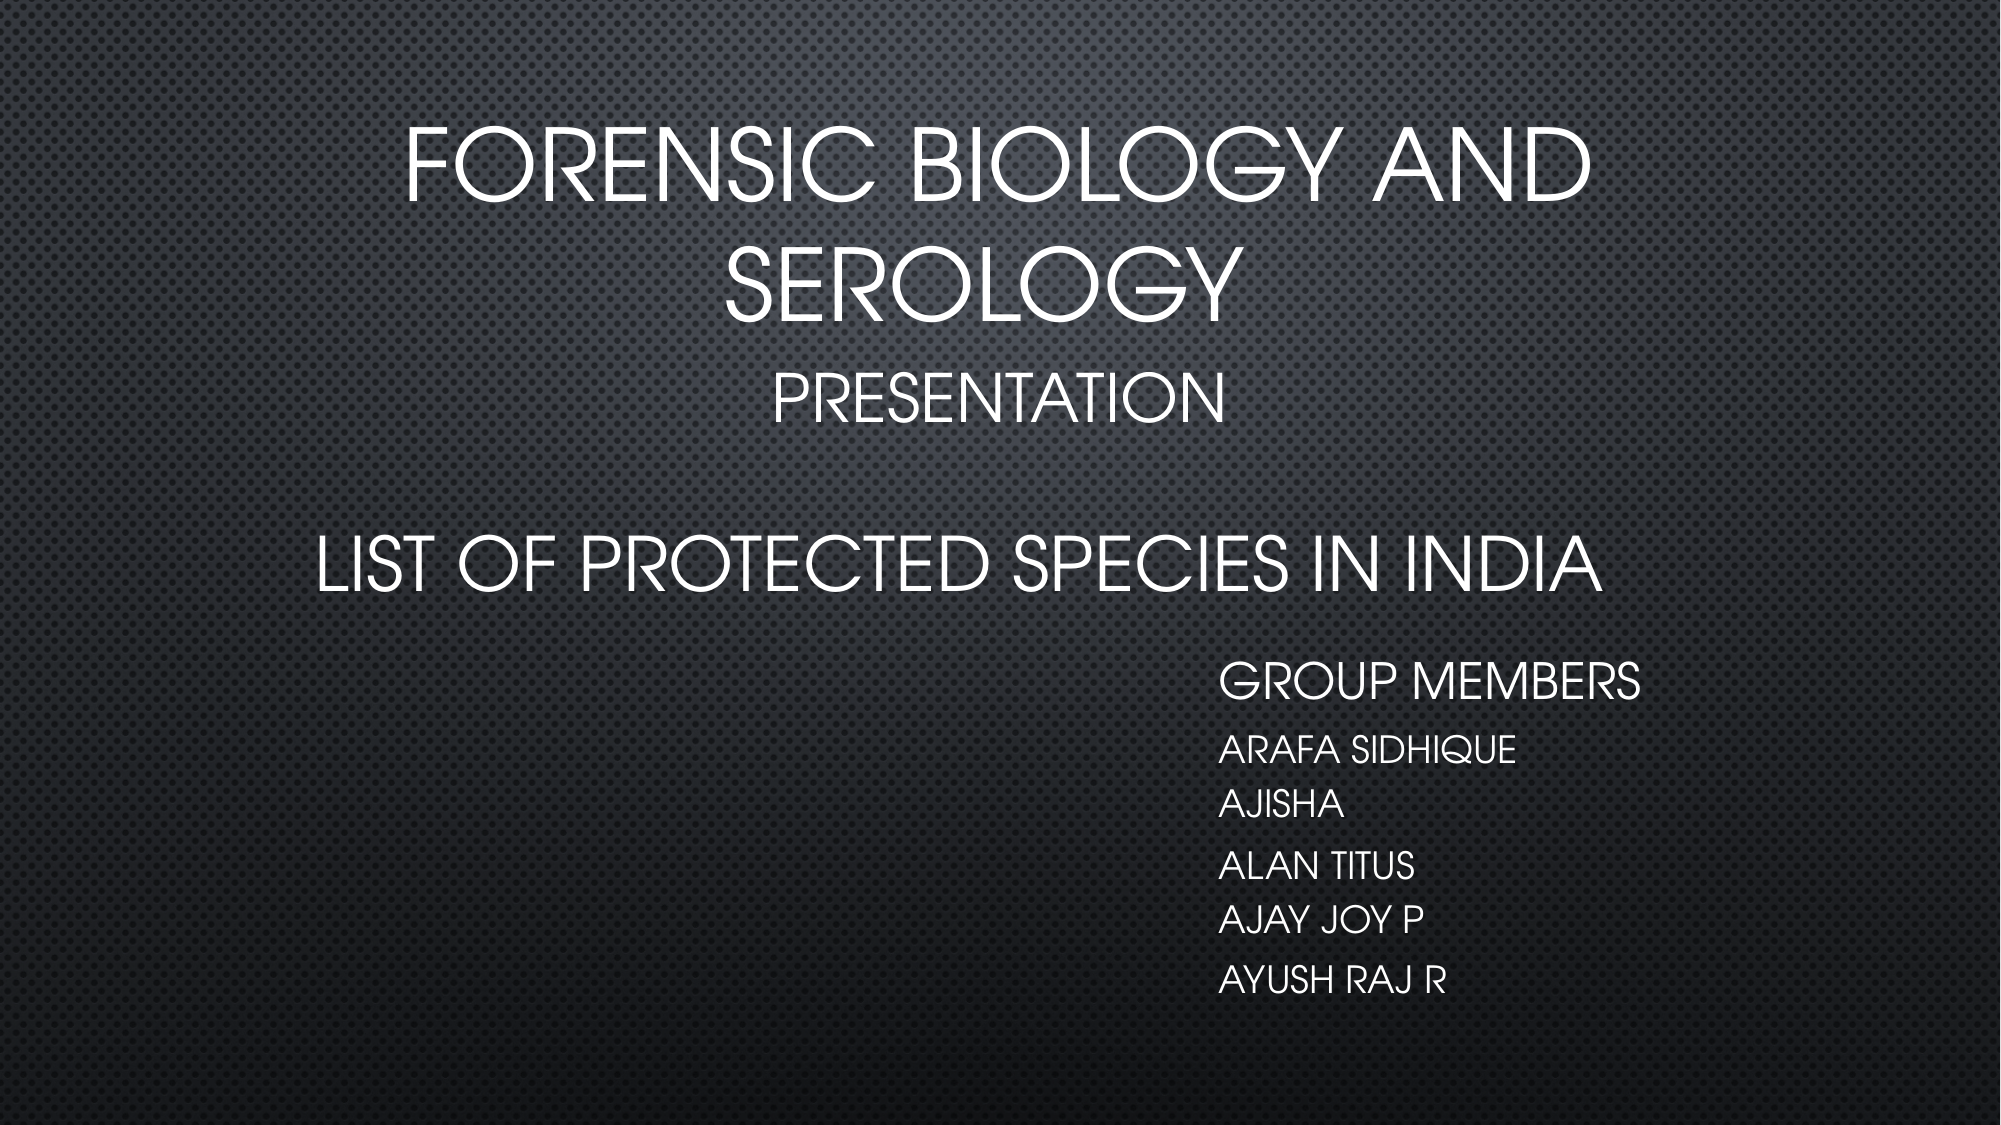

# Forensic biology and serology
presentation
LIST OF PROTECTED SPECIES IN INDIA
GROUP MEMBERS
ARAFA SIDHIQUE
AJISHA
ALAN TITUS
AJAY JOY P
AYUSH RAJ R